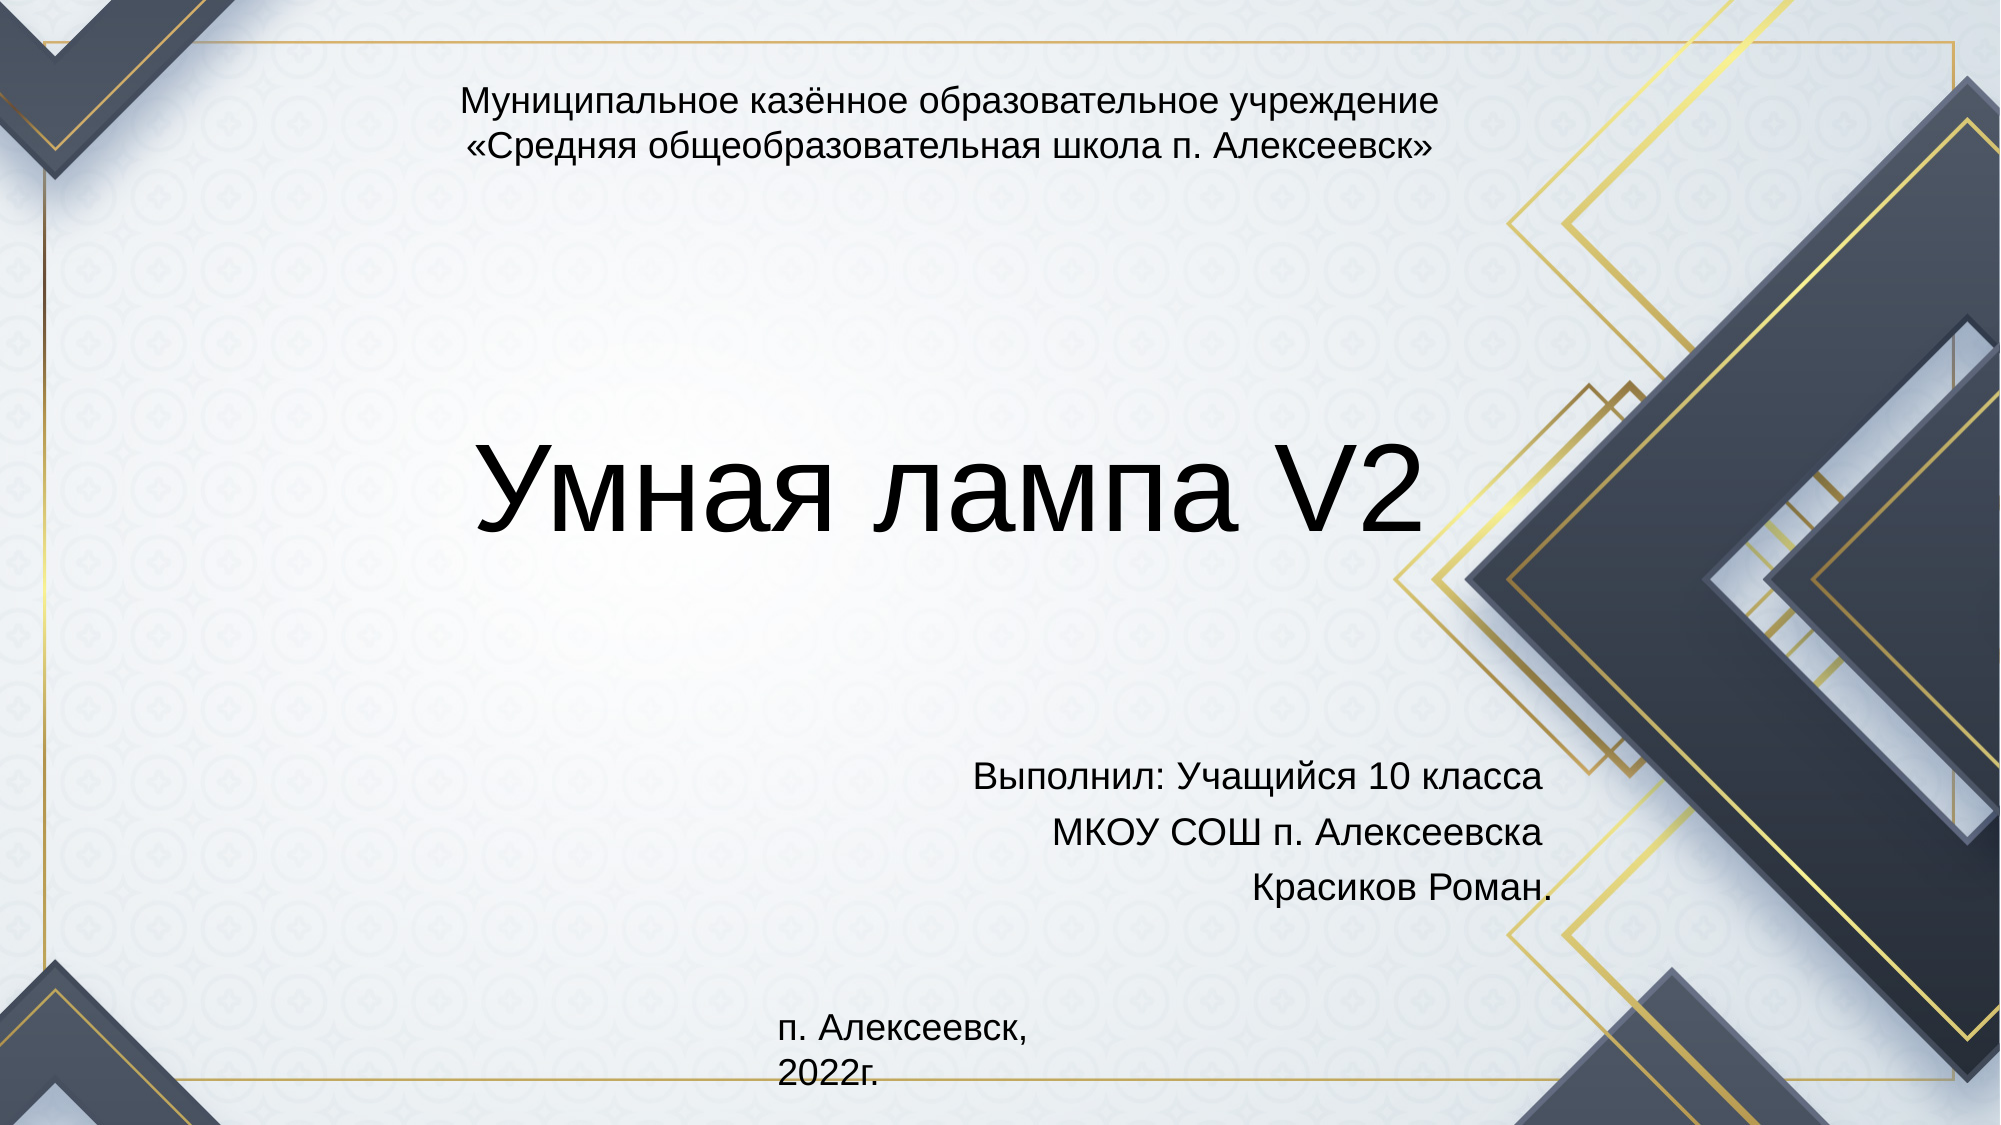

Муниципальное казённое образовательное учреждение
«Средняя общеобразовательная школа п. Алексеевск»
# Умная лампа V2

Выполнил: Учащийся 10 класса
МКОУ СОШ п. Алексеевска
Красиков Роман.

п. Алексеевск, 2022г.